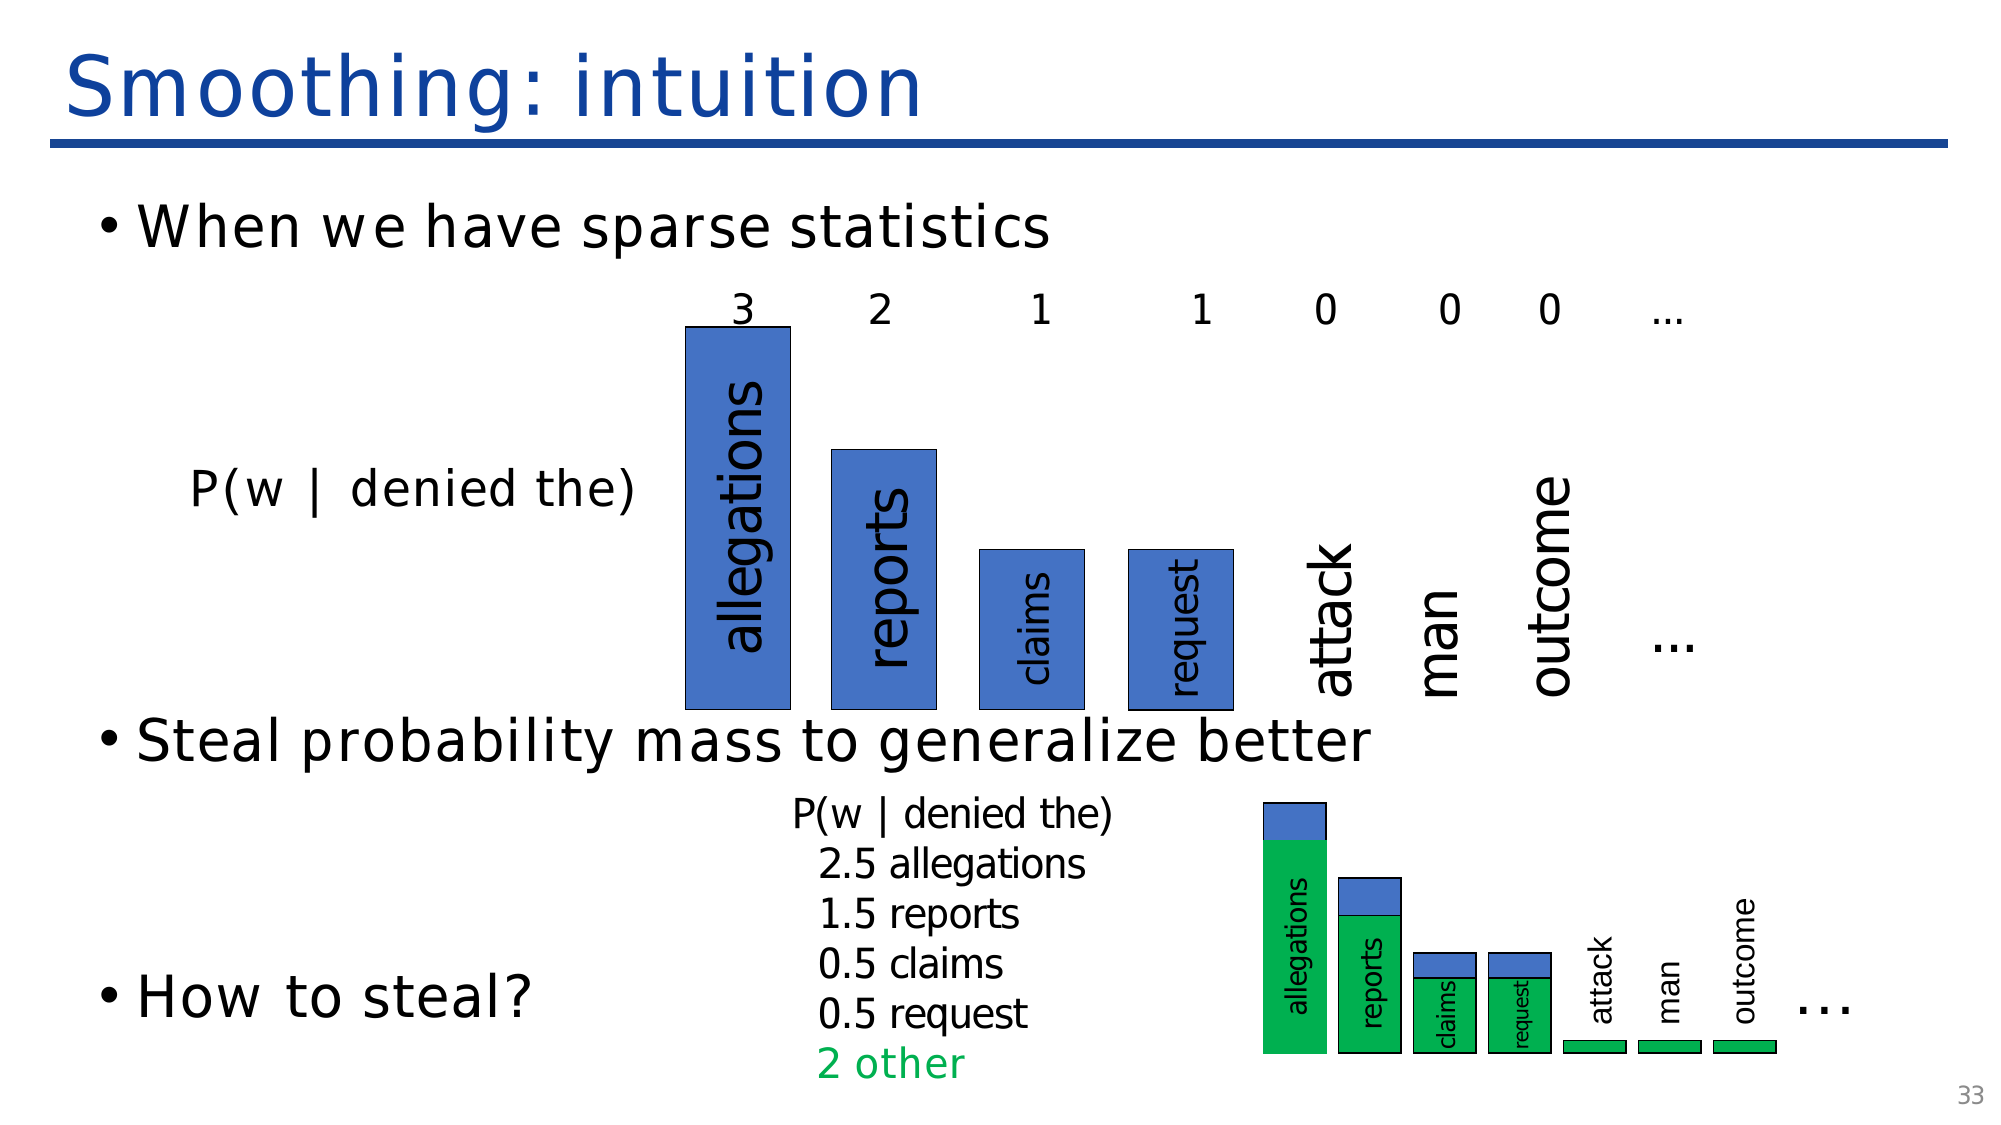

# Smoothing: intuition
When we have sparse statistics

Steal probability mass to generalize better

How to steal?
3         2           1           1        0        0      0       …
P(w | denied the)
allegations
reports
outcome
attack
claims
request
…
man
P(w | denied the)
  2.5 allegations
  1.5 reports
  0.5 claims
  0.5 request
  2 other
allegations
allegations
attack
man
outcome

…
reports

claims
request

33